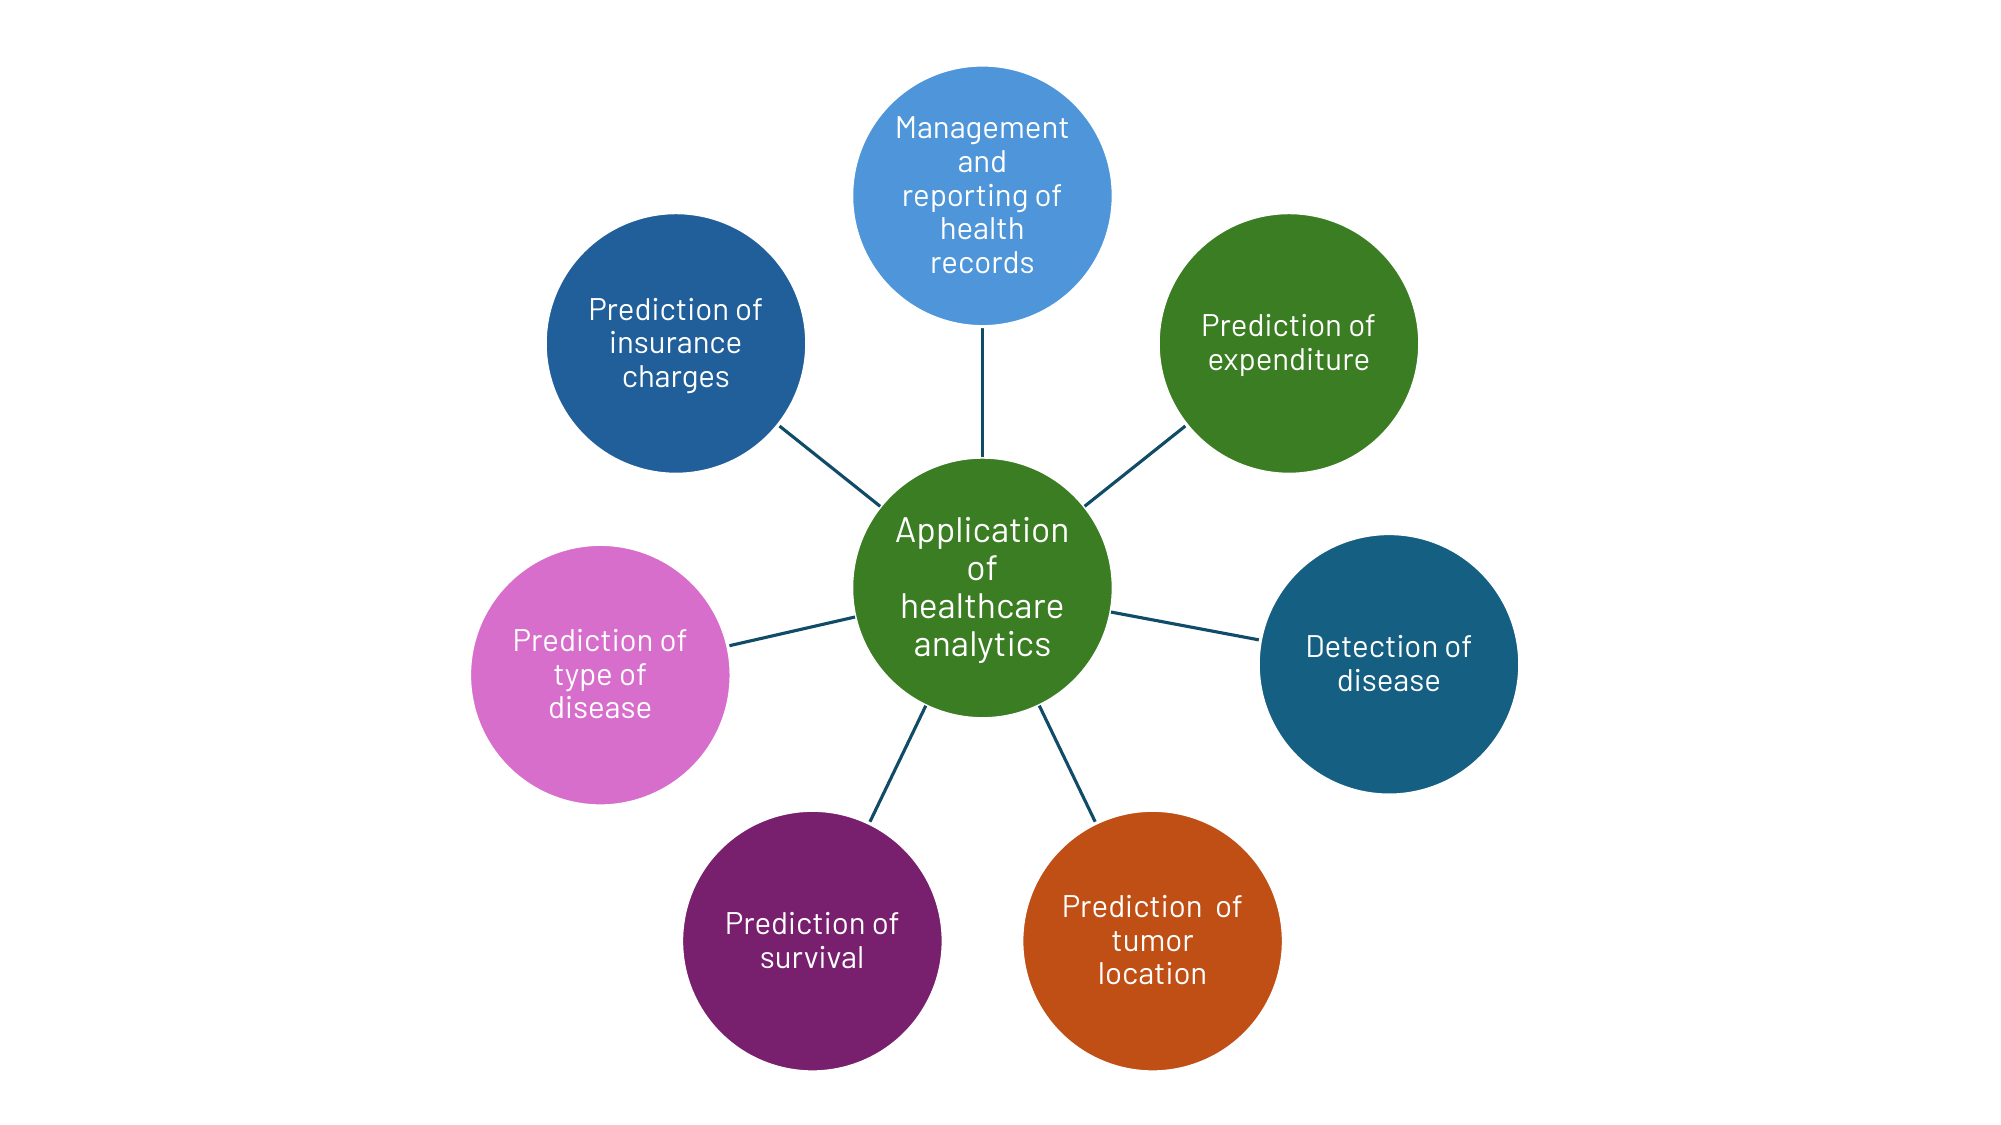

Application of healthcare analytics

Management and reporting of health records

Prediction of expenditure

Detection of disease

Prediction  of tumor location

Prediction of survival

Prediction of type of disease

Prediction of insurance charges